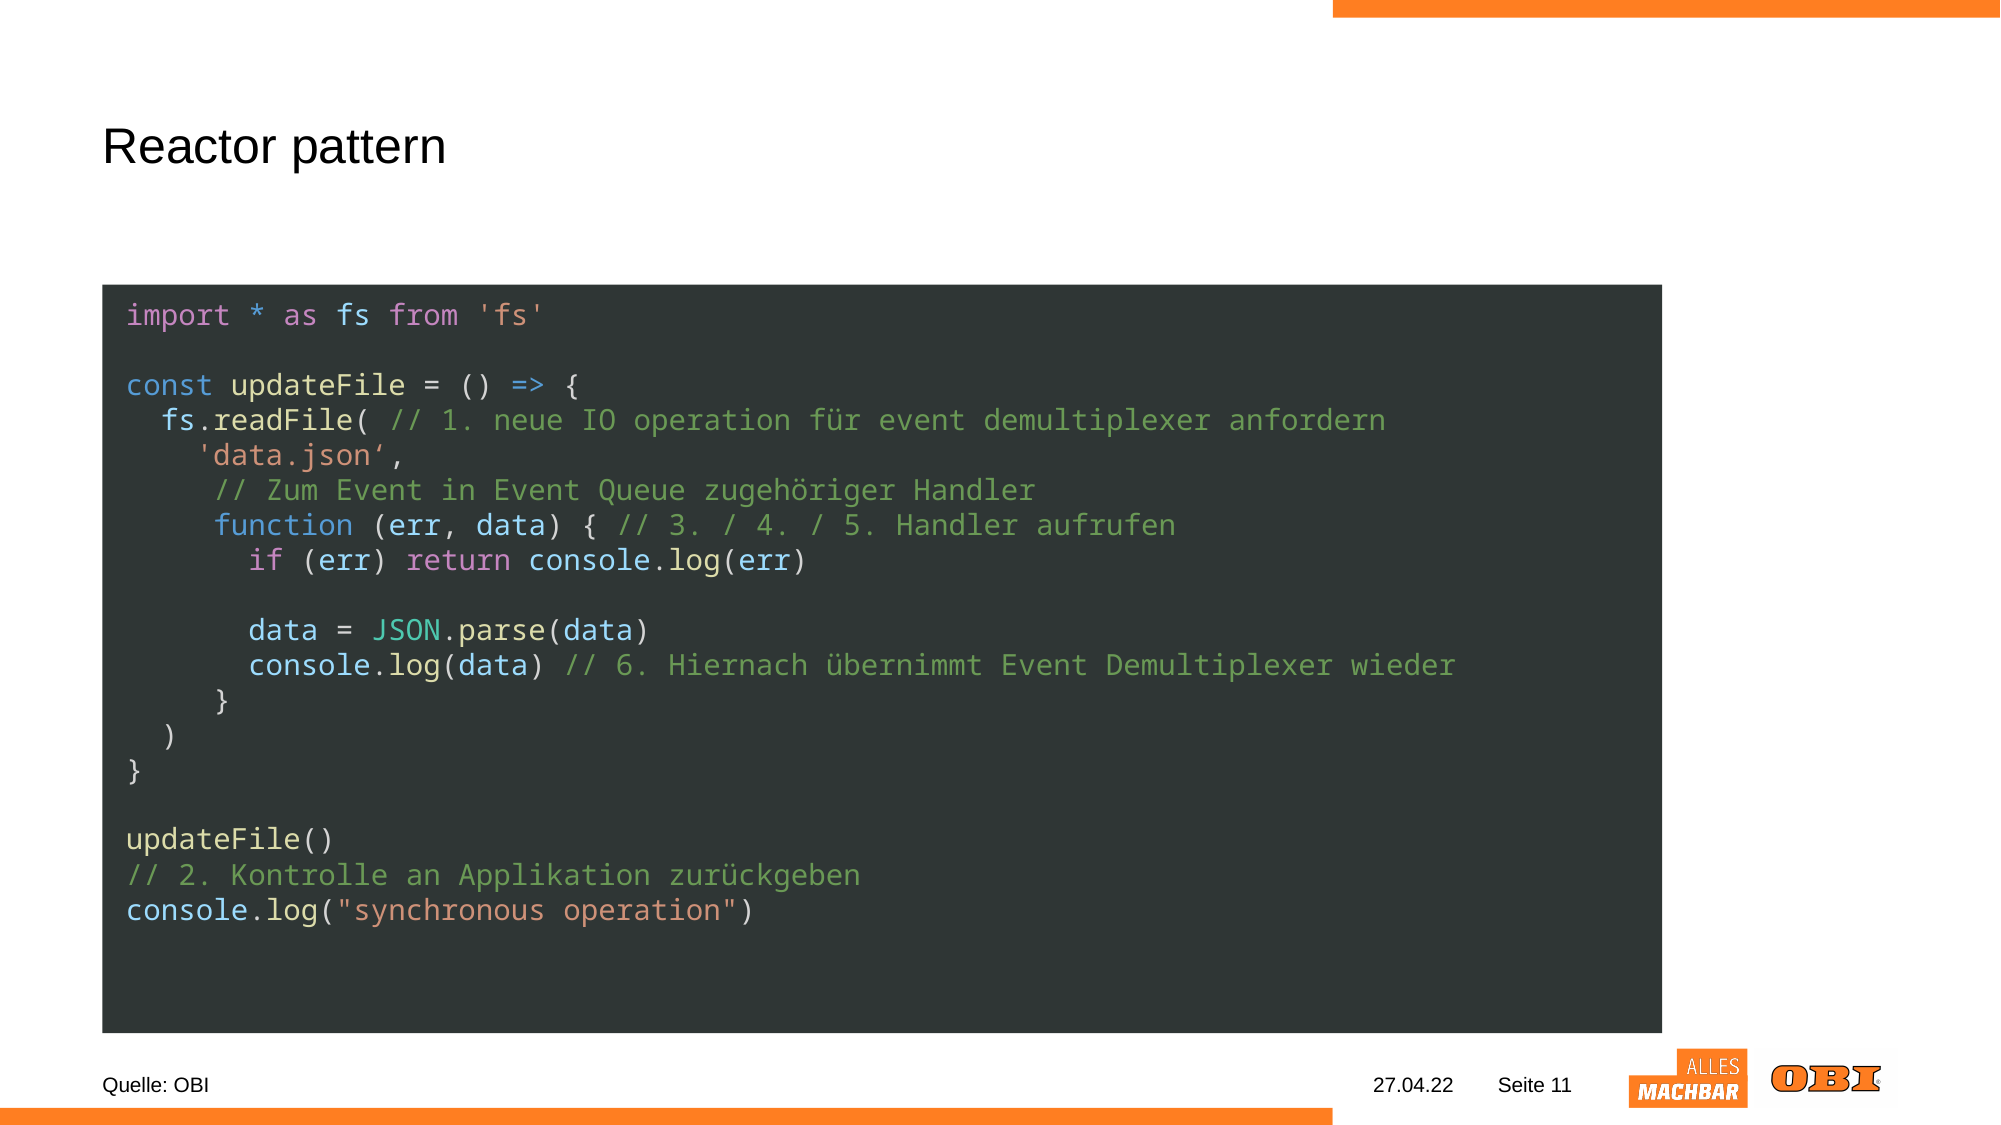

# Reactor pattern

import * as fs from 'fs'
const updateFile = () => {
  fs.readFile( // 1. neue IO operation für event demultiplexer anfordern
    'data.json‘,
     // Zum Event in Event Queue zugehöriger Handler
     function (err, data) { // 3. / 4. / 5. Handler aufrufen
       if (err) return console.log(err)
       data = JSON.parse(data)
       console.log(data) // 6. Hiernach übernimmt Event Demultiplexer wieder
     }
  )
}
updateFile()
// 2. Kontrolle an Applikation zurückgeben
console.log("synchronous operation")
Quelle: OBI
27.04.22
Seite 11